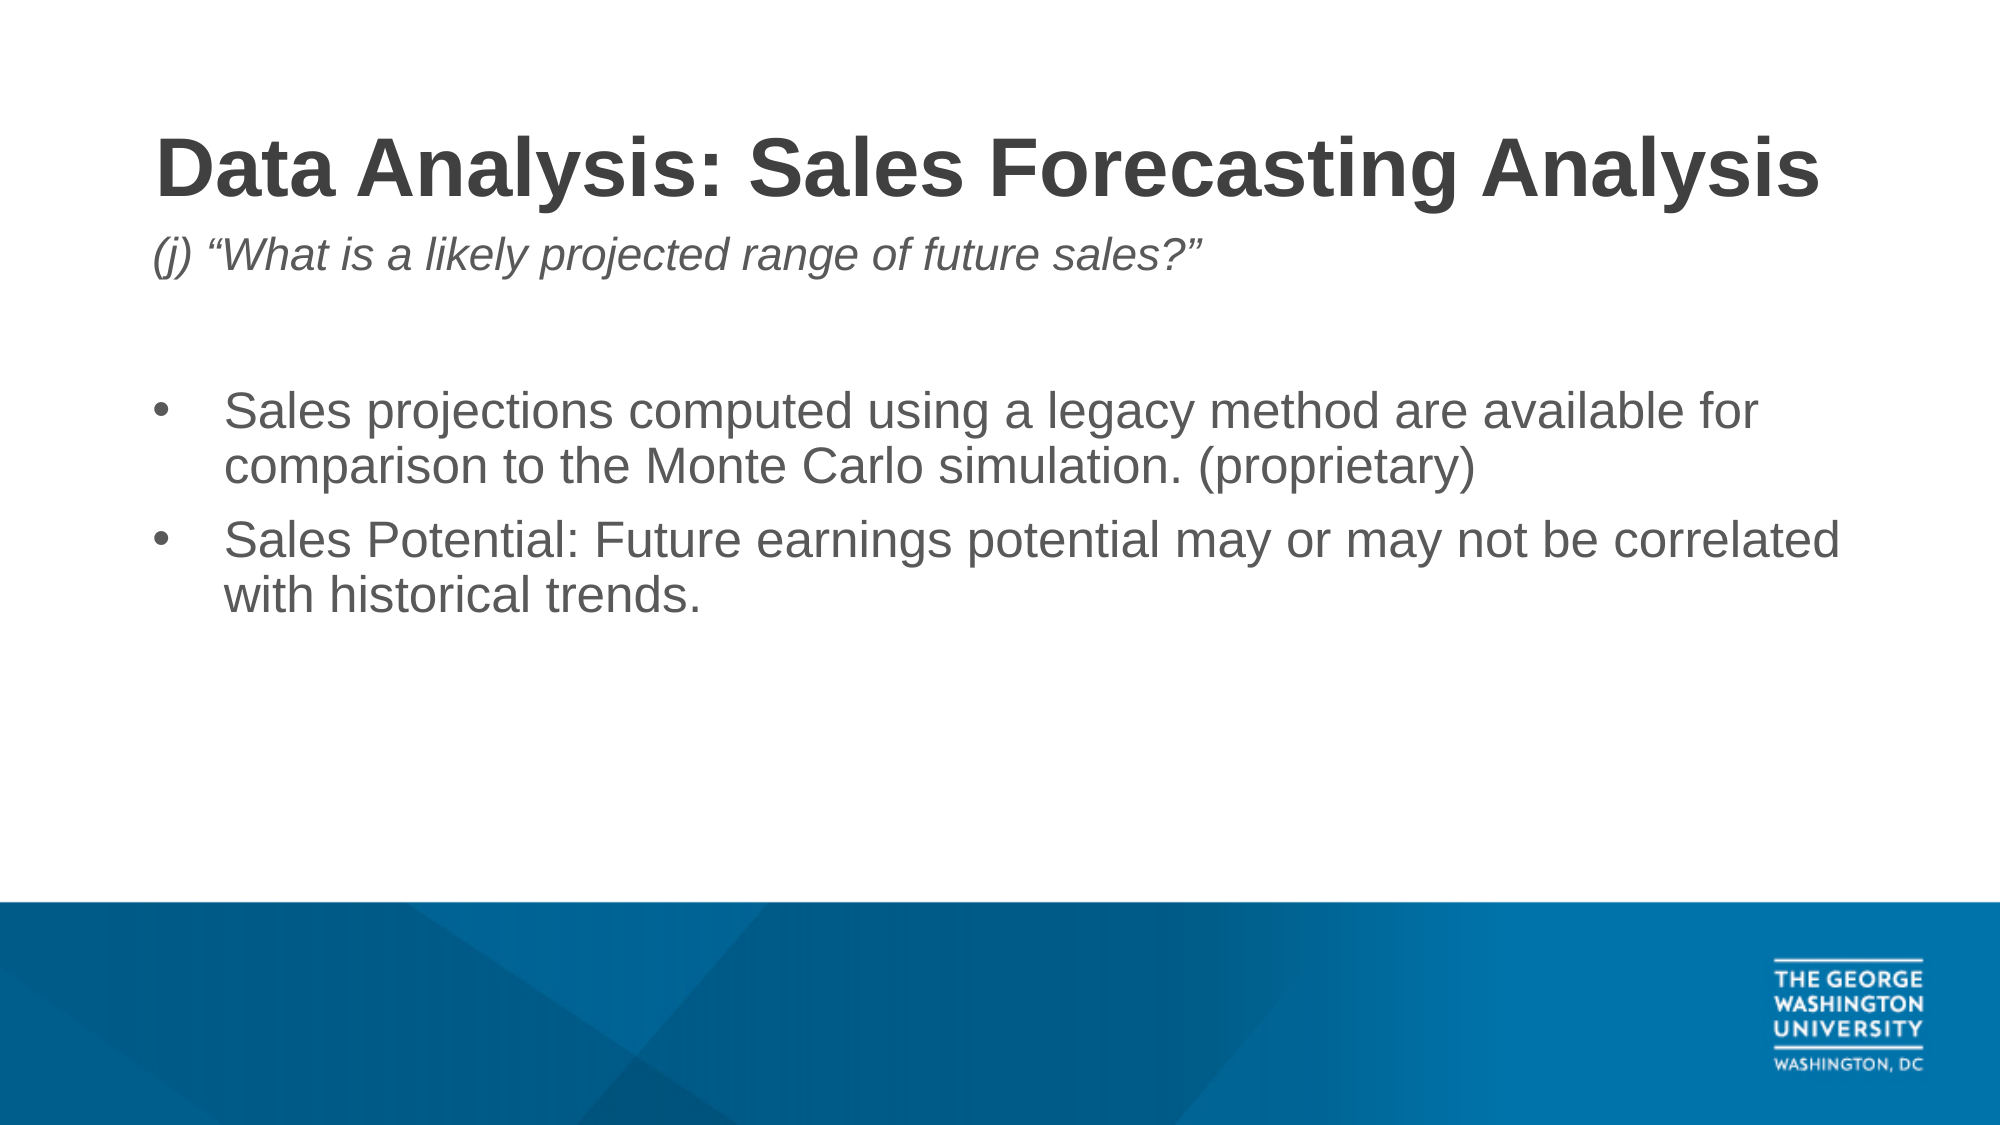

# Data Analysis: Sales Forecasting Analysis
(j) “What is a likely projected range of future sales?”
Sales projections computed using a legacy method are available for comparison to the Monte Carlo simulation. (proprietary)
Sales Potential: Future earnings potential may or may not be correlated with historical trends.